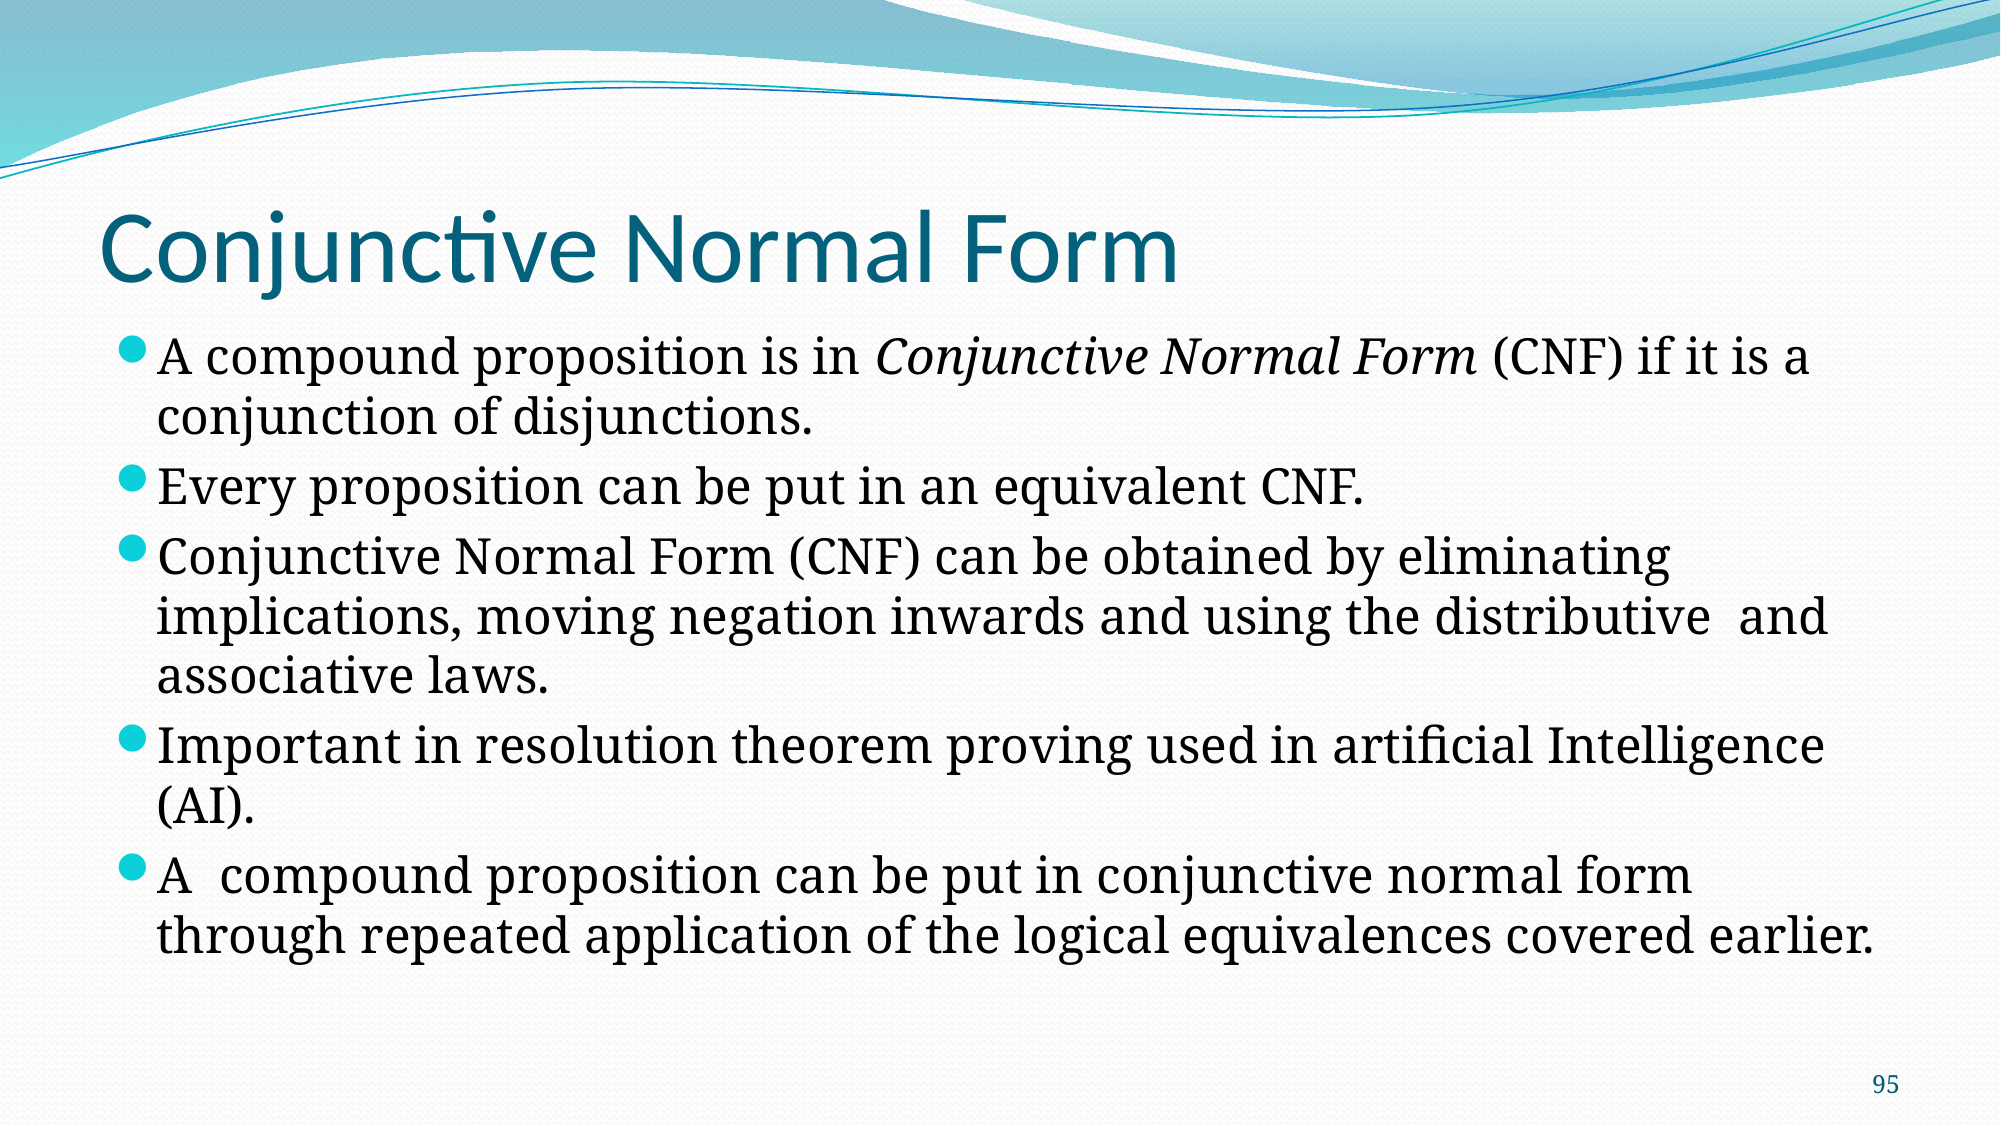

# Conjunctive Normal Form
A compound proposition is in Conjunctive Normal Form (CNF) if it is a conjunction of disjunctions.
Every proposition can be put in an equivalent CNF.
Conjunctive Normal Form (CNF) can be obtained by eliminating implications, moving negation inwards and using the distributive  and associative laws.
Important in resolution theorem proving used in artificial Intelligence (AI).
A  compound proposition can be put in conjunctive normal form through repeated application of the logical equivalences covered earlier.

95